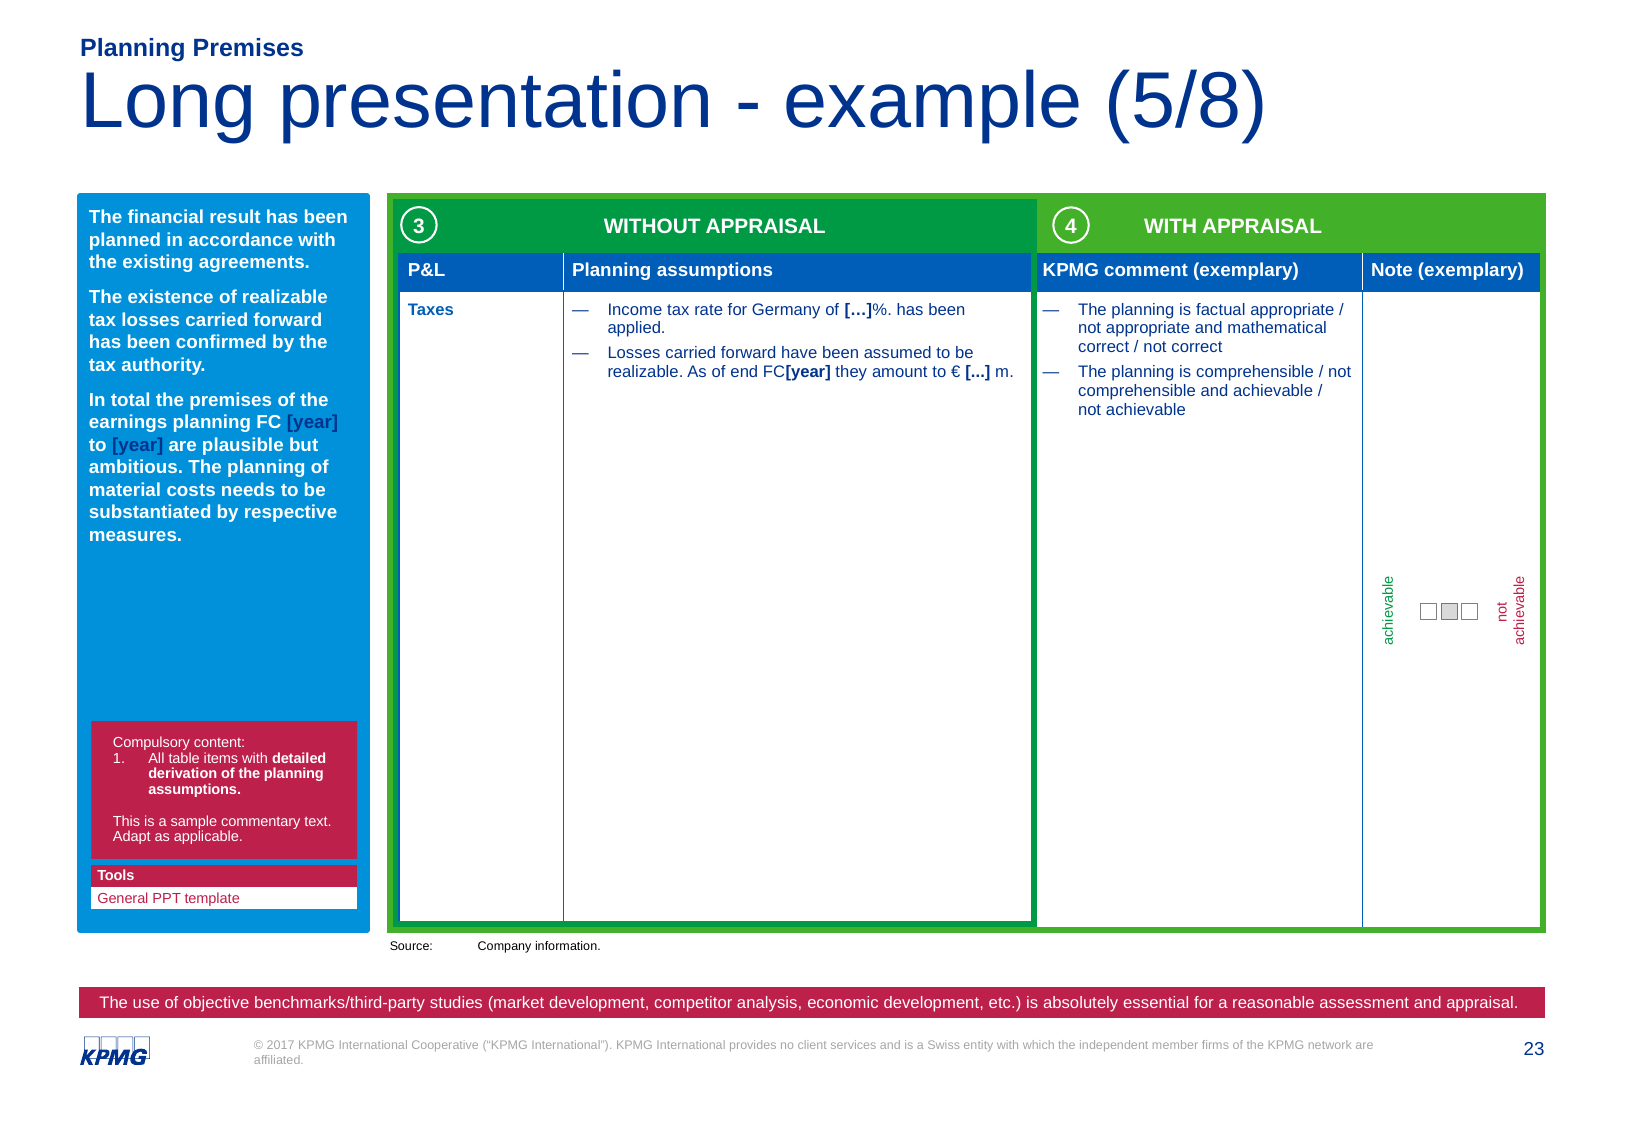

Planning Premises
# Long presentation - example (5/8)

The financial result has been planned in accordance with the existing agreements.
The existence of realizable tax losses carried forward has been confirmed by the tax authority.
In total the premises of the earnings planning FC [year] to [year] are plausible but ambitious. The planning of material costs needs to be substantiated by respective measures.
WITHOUT APPRAISAL
WITH APPRAISAL
3
4

| P&L | Planning assumptions | KPMG comment (exemplary) | Note (exemplary) |
| --- | --- | --- | --- |
| Taxes | Income tax rate for Germany of […]%. has been applied. Losses carried forward have been assumed to be realizable. As of end FC[year] they amount to € [...] m. | The planning is factual appropriate / not appropriate and mathematical correct / not correct The planning is comprehensible / not comprehensible and achievable / not achievable |  |
not
achievable
achievable

Compulsory content:
All table items with detailed derivation of the planning assumptions.

This is a sample commentary text.
Adapt as applicable.
| Tools |
| --- |
| General PPT template |
Source:	Company information.
The use of objective benchmarks/third-party studies (market development, competitor analysis, economic development, etc.) is absolutely essential for a reasonable assessment and appraisal.